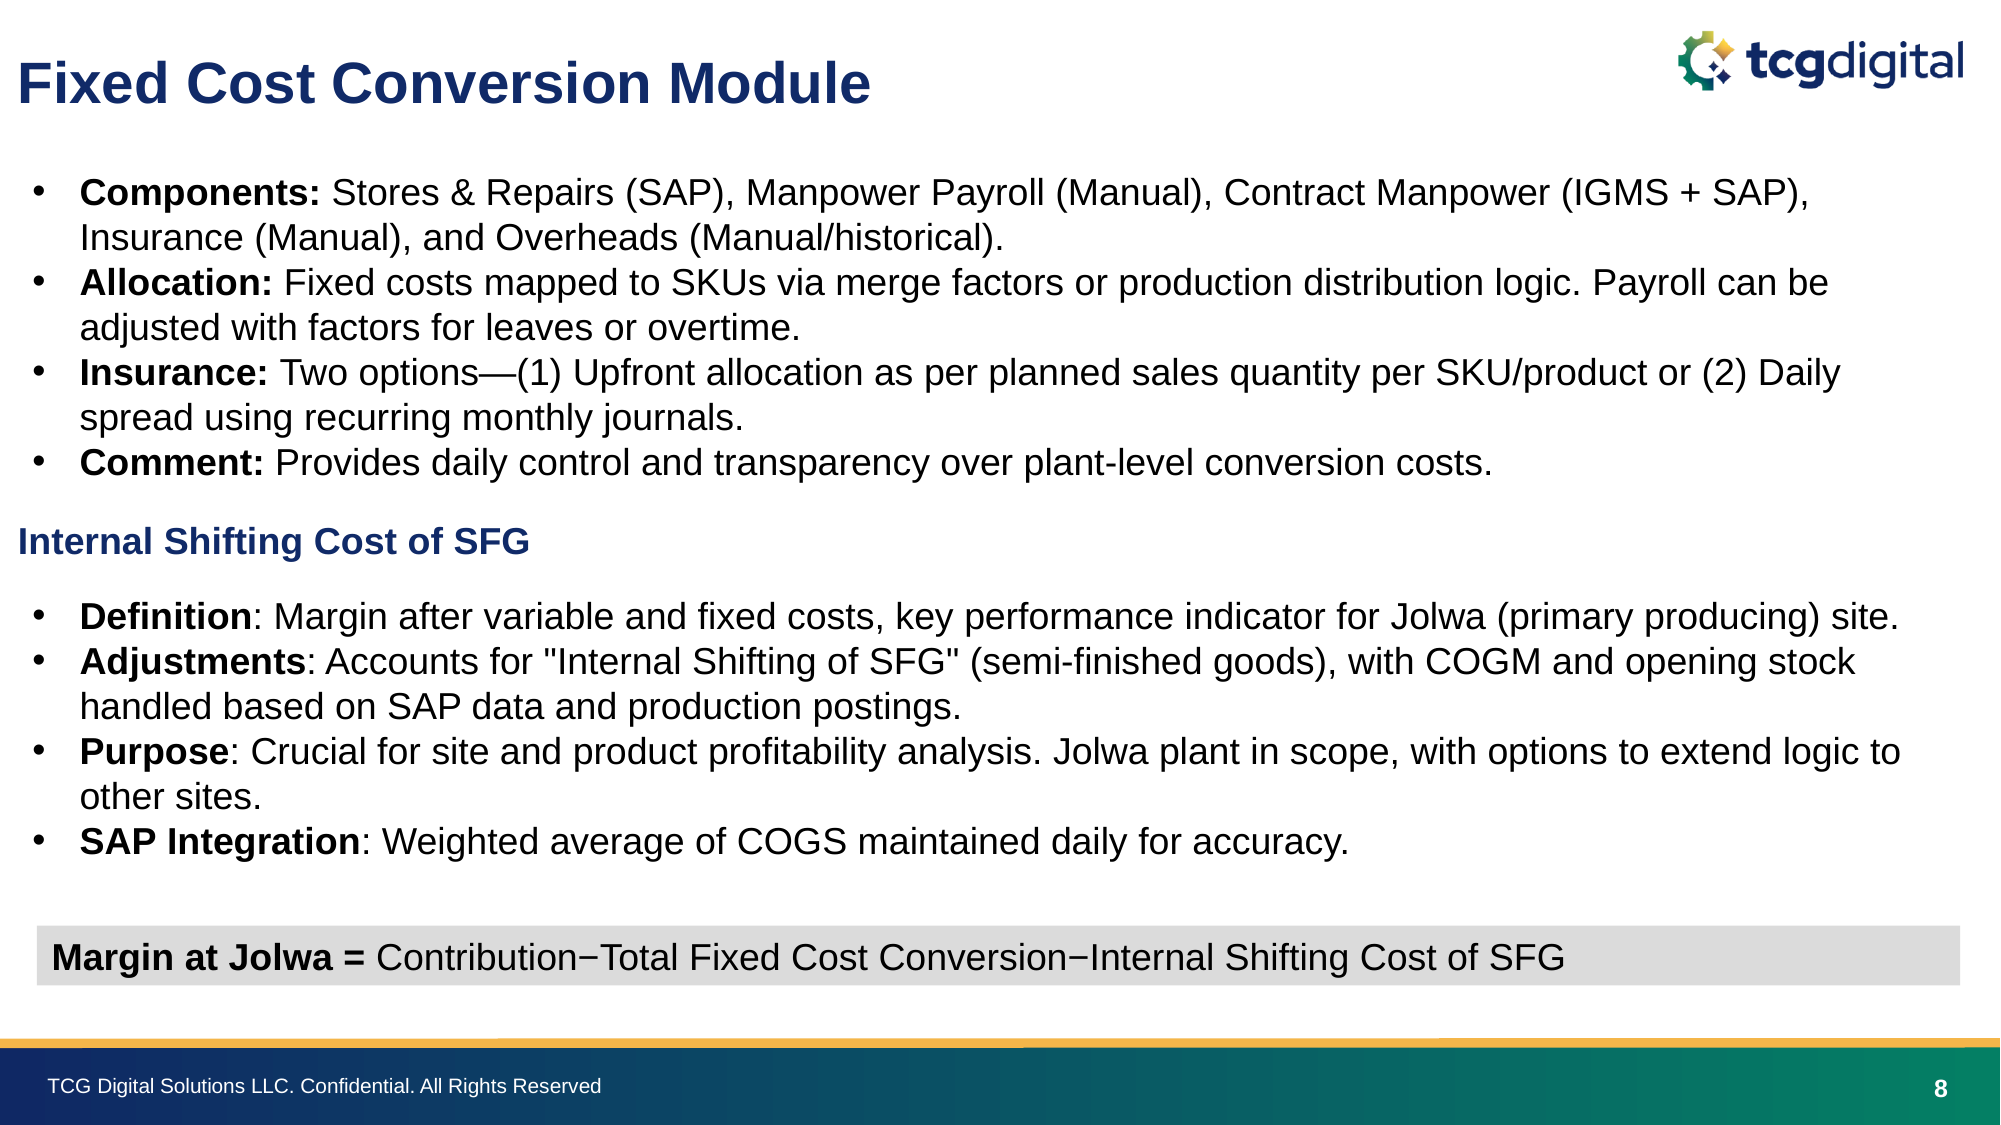

Fixed Cost Conversion Module
Components: Stores & Repairs (SAP), Manpower Payroll (Manual), Contract Manpower (IGMS + SAP), Insurance (Manual), and Overheads (Manual/historical).
Allocation: Fixed costs mapped to SKUs via merge factors or production distribution logic. Payroll can be adjusted with factors for leaves or overtime.
Insurance: Two options—(1) Upfront allocation as per planned sales quantity per SKU/product or (2) Daily spread using recurring monthly journals.
Comment: Provides daily control and transparency over plant-level conversion costs.
Internal Shifting Cost of SFG
Definition: Margin after variable and fixed costs, key performance indicator for Jolwa (primary producing) site.
Adjustments: Accounts for "Internal Shifting of SFG" (semi-finished goods), with COGM and opening stock handled based on SAP data and production postings.
Purpose: Crucial for site and product profitability analysis. Jolwa plant in scope, with options to extend logic to other sites.
SAP Integration: Weighted average of COGS maintained daily for accuracy.

Margin at Jolwa = Contribution−Total Fixed Cost Conversion−Internal Shifting Cost of SFG